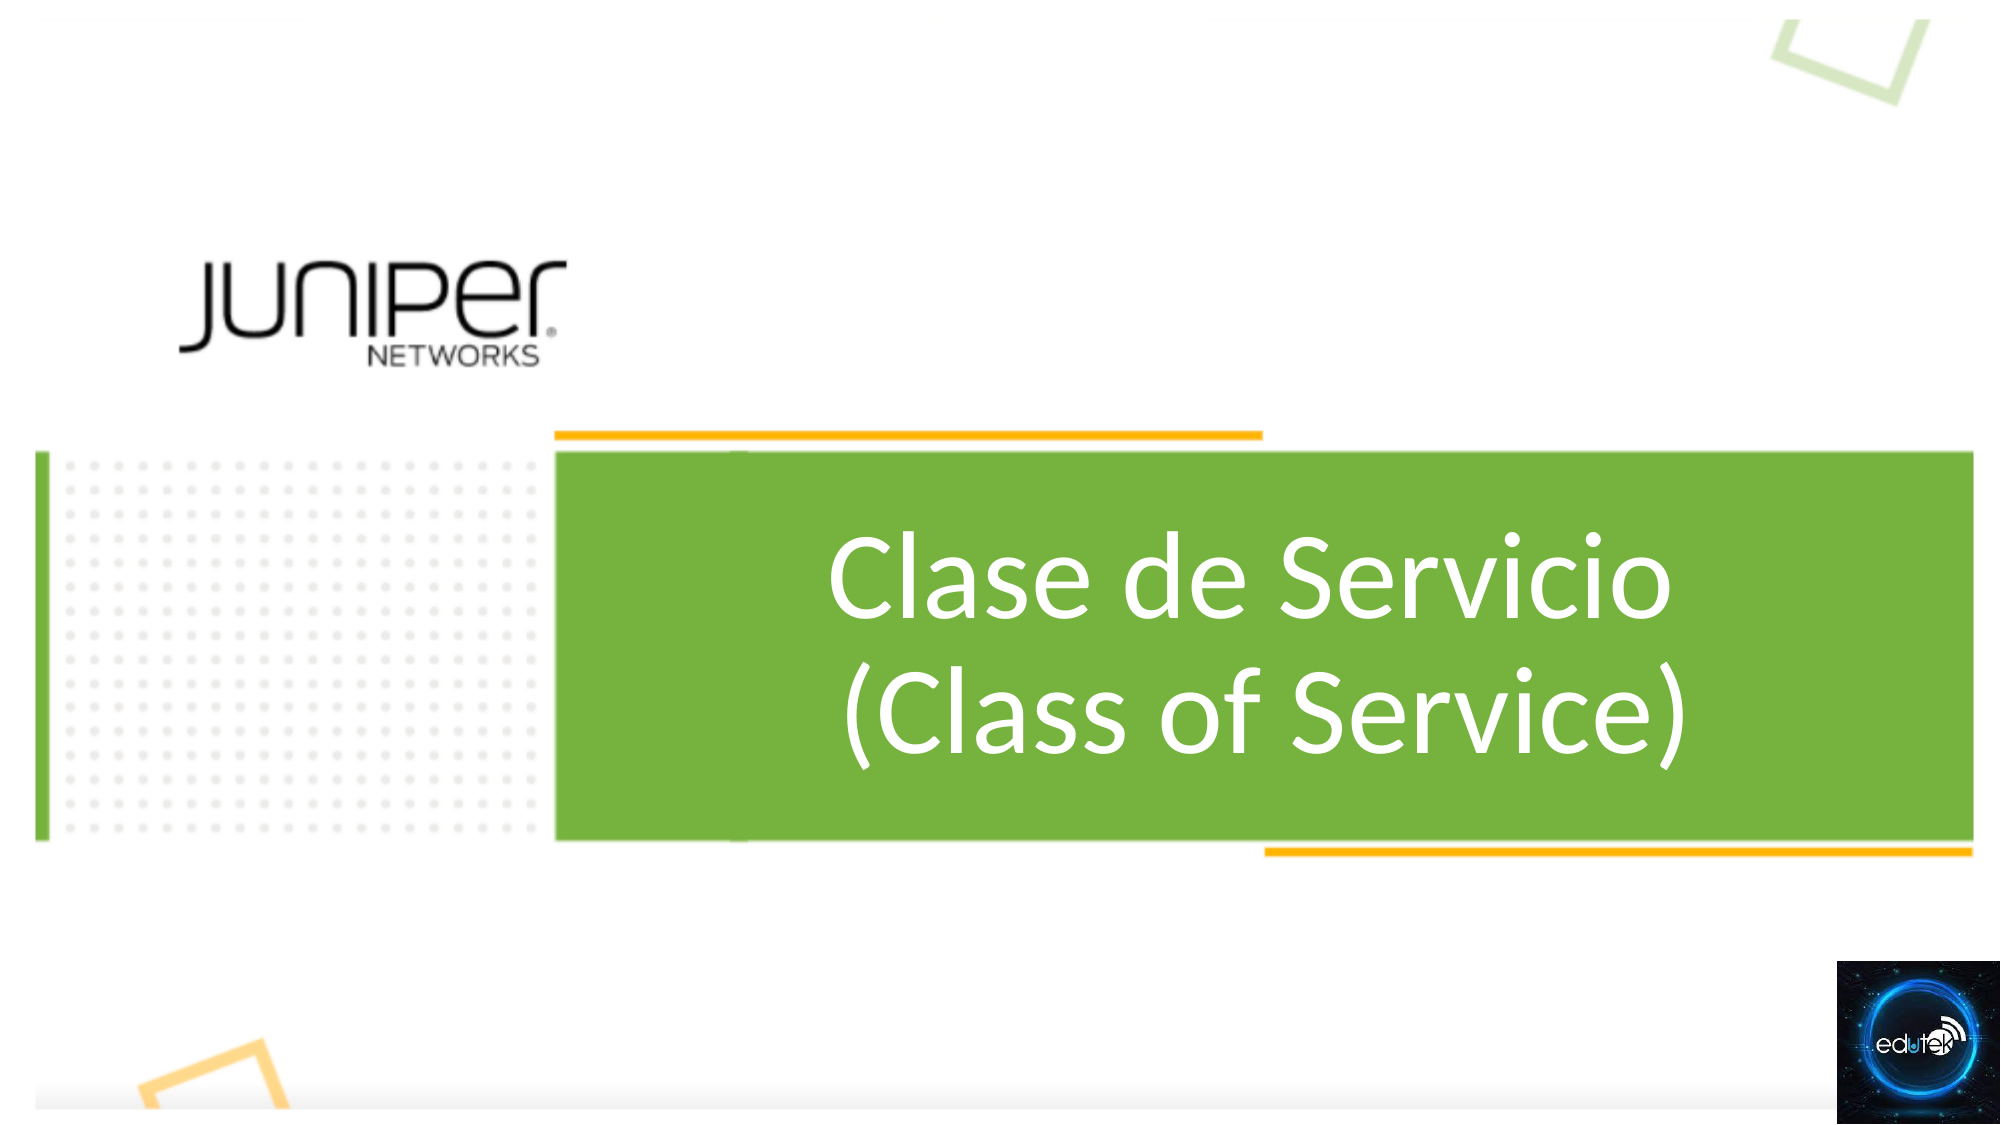

# Clase de Servicio (Class of Service)